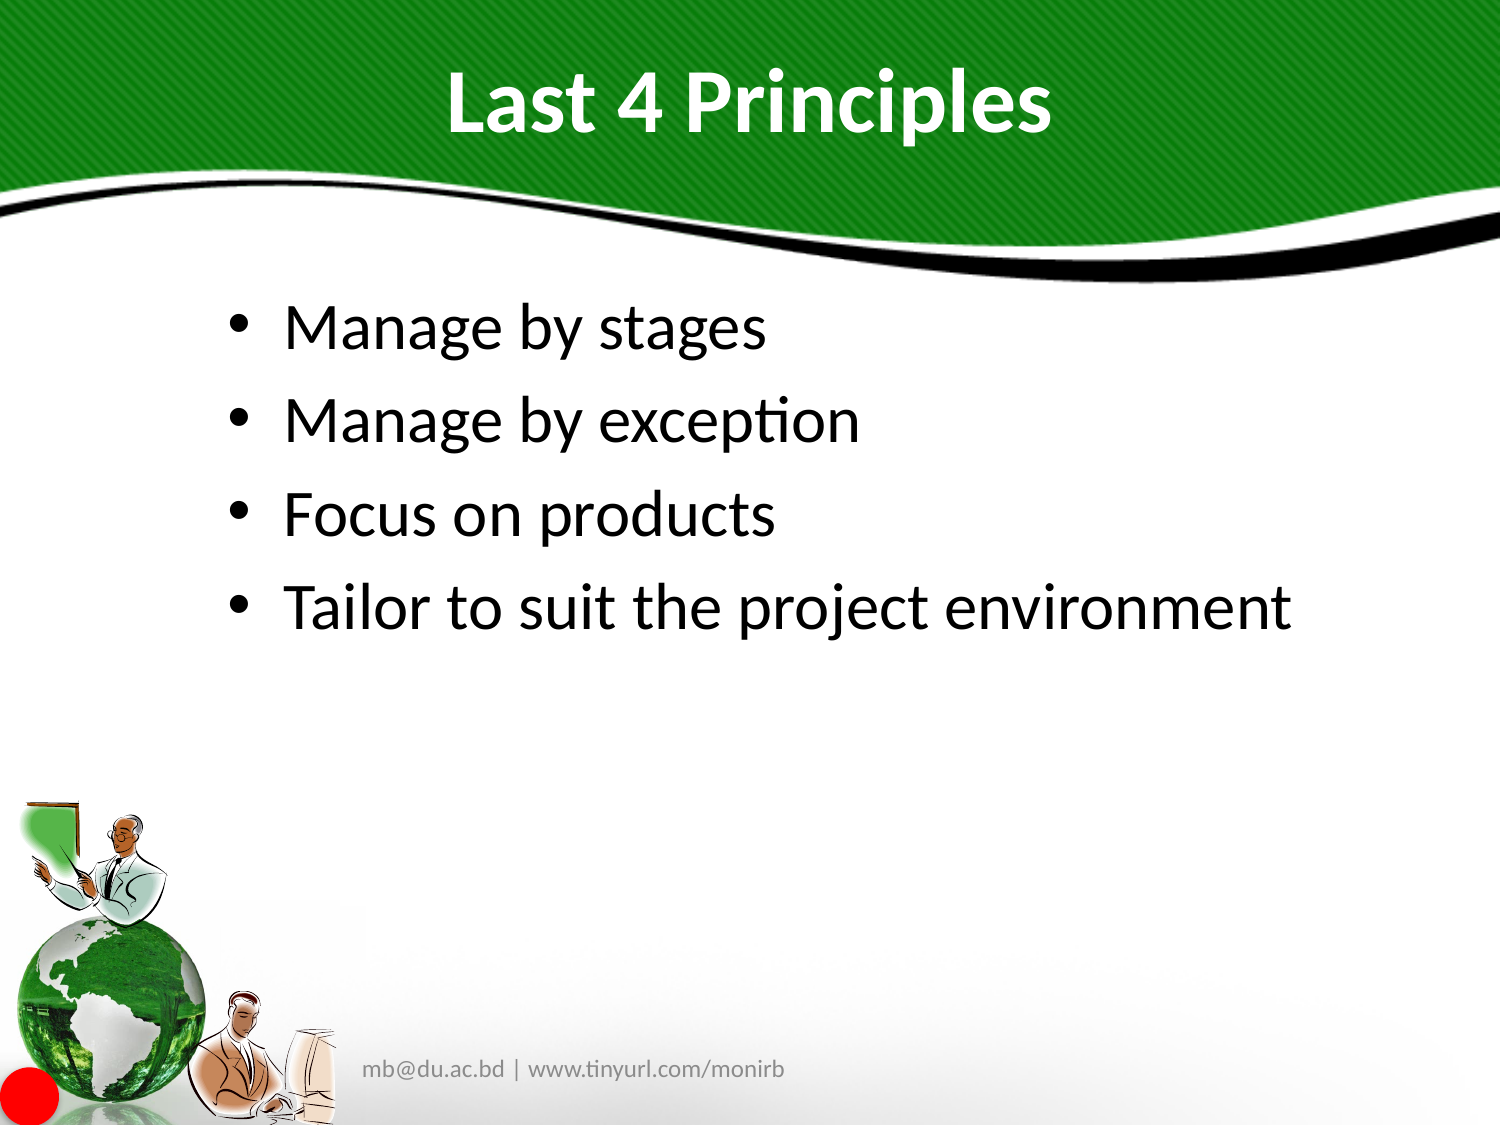

# Last 4 Principles
Manage by stages
Manage by exception
Focus on products
Tailor to suit the project environment
mb@du.ac.bd | www.tinyurl.com/monirb